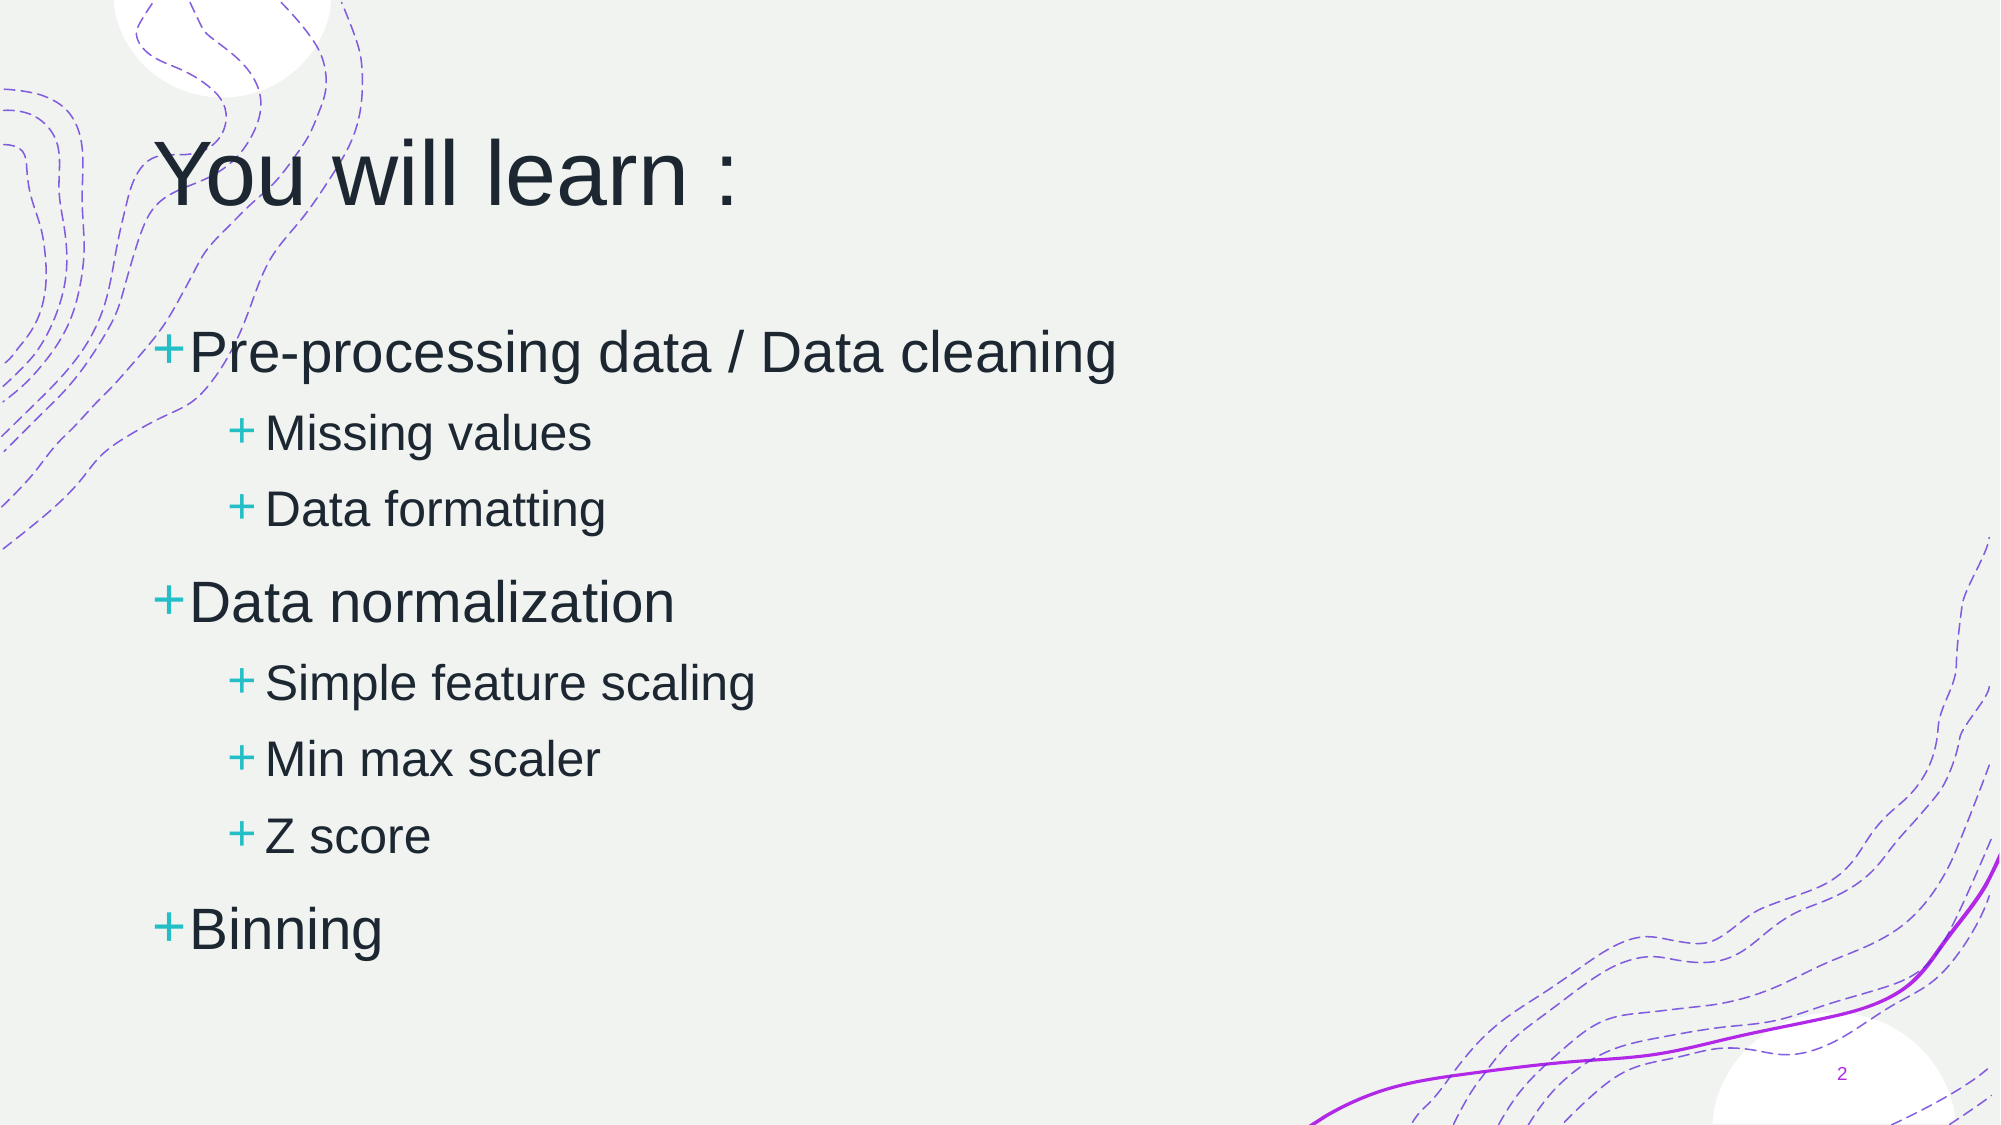

# You will learn :
Pre-processing data / Data cleaning
Missing values
Data formatting
Data normalization
Simple feature scaling
Min max scaler
Z score
Binning
2